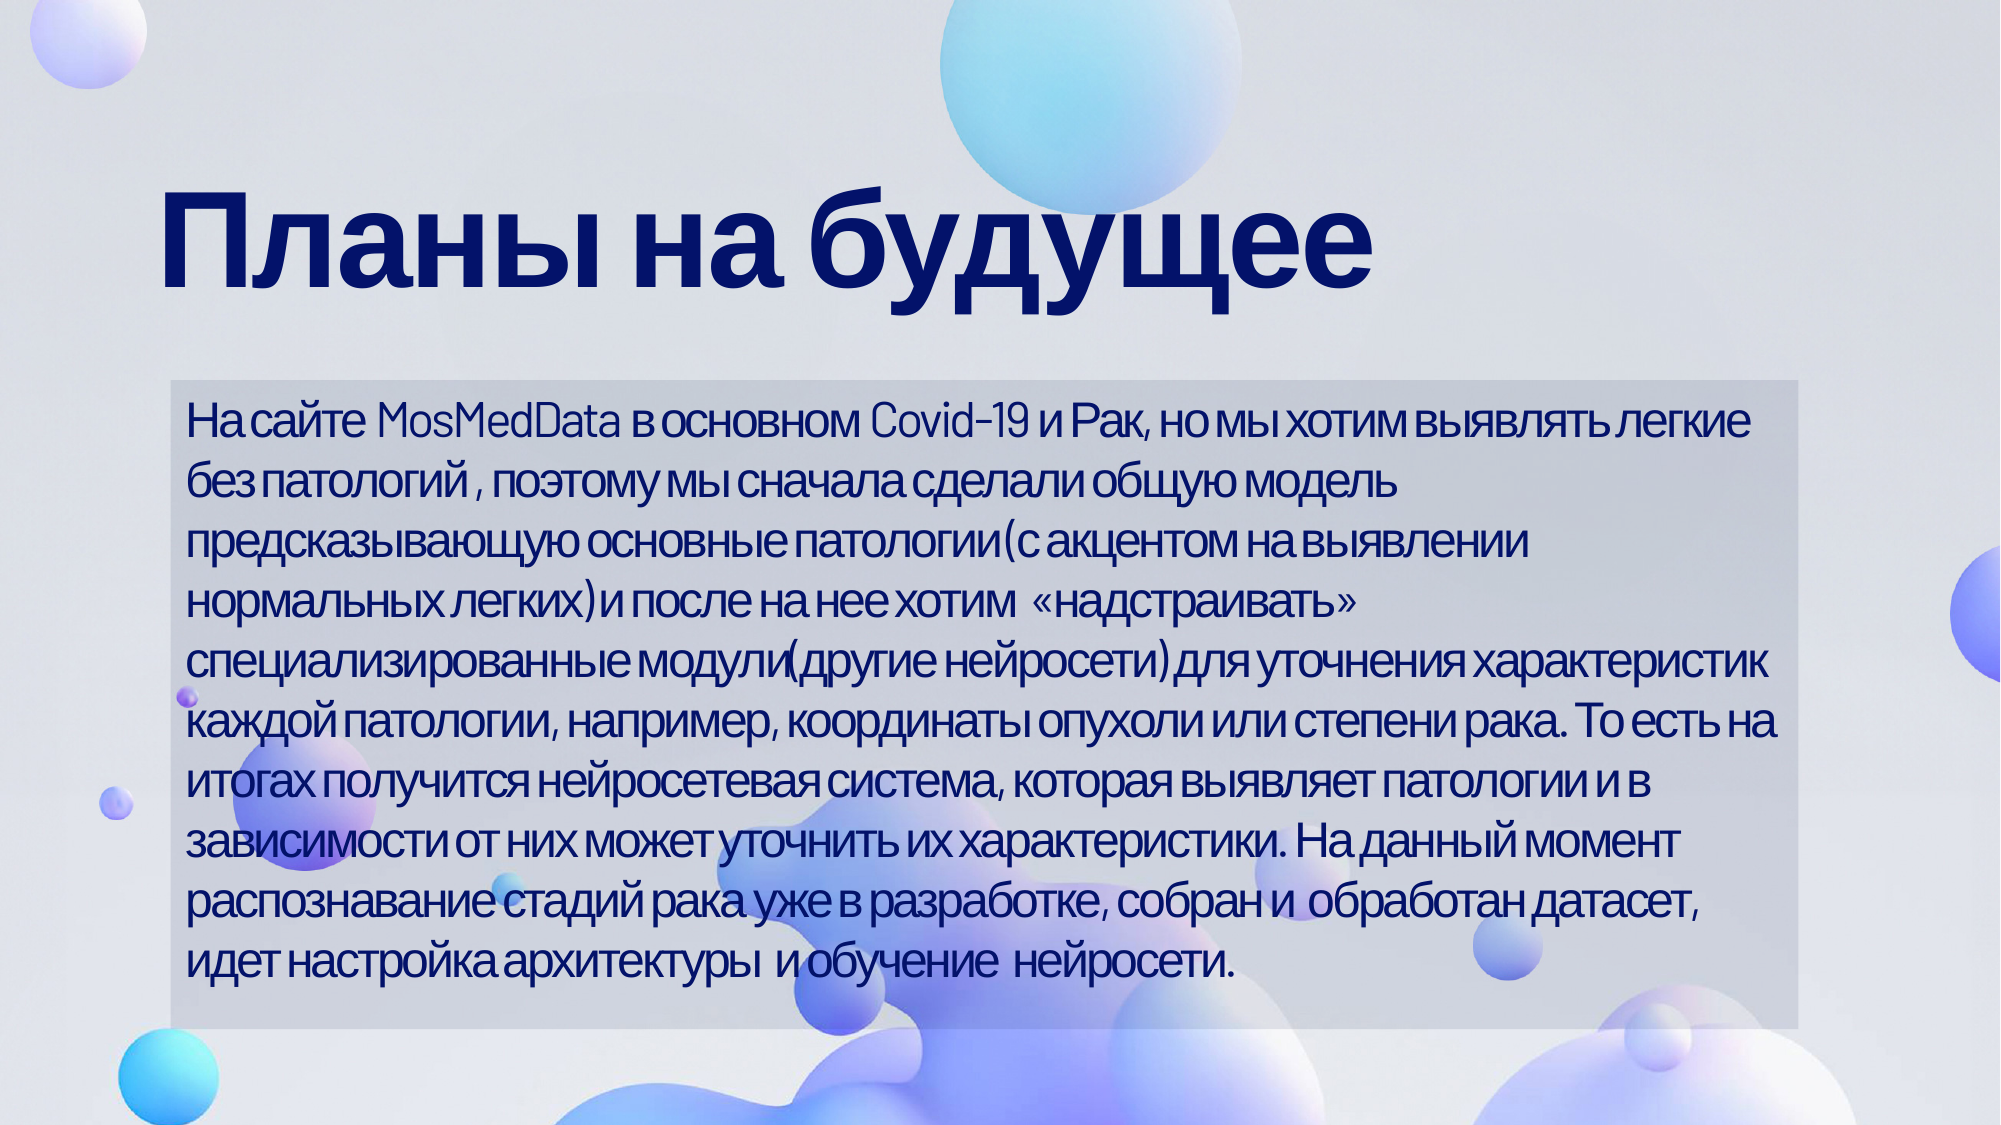

# Планы на будущее
На сайте MosMedData в основном Covid-19 и Рак, но мы хотим выявлять легкие без патологий , поэтому мы сначала сделали общую модель предсказывающую основные патологии (с акцентом на выявлении нормальных легких) и после на нее хотим  «надстраивать» специализированные модули(другие нейросети) для уточнения характеристик  каждой патологии, например, координаты опухоли или степени рака. То есть на итогах получится нейросетевая система, которая выявляет патологии и в зависимости от них может уточнить их характеристики. На данный момент распознавание стадий рака уже в разработке, собран и  обработан датасет, идет настройка архитектуры  и обучение  нейросети.